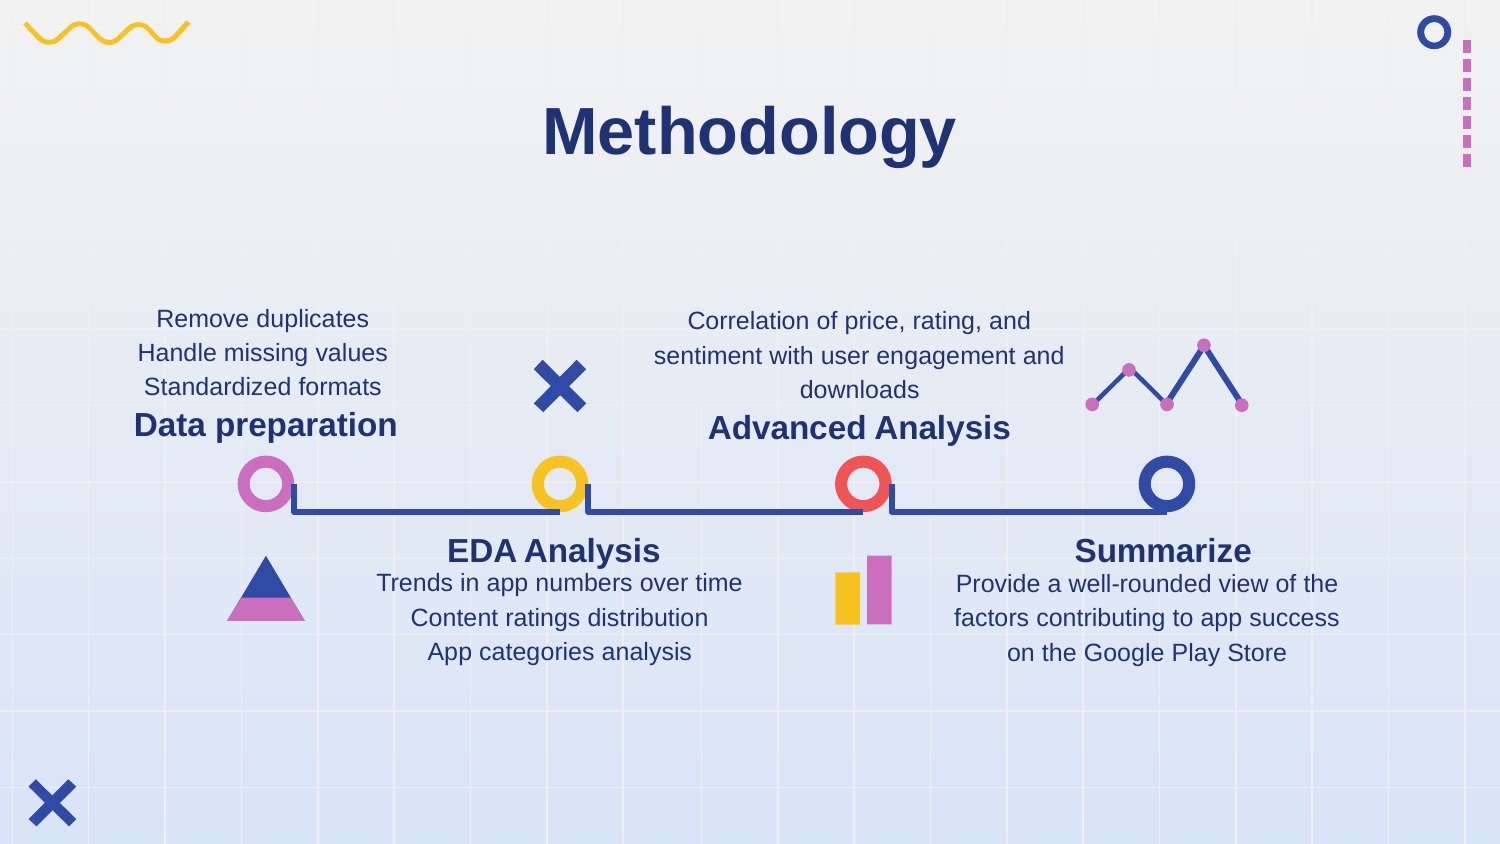

# Methodology
Remove duplicates
Handle missing values Standardized formats
Correlation of price, rating, and sentiment with user engagement and downloads

Data preparation
Advanced Analysis

EDA Analysis
Summarize
Trends in app numbers over time
Content ratings distribution
App categories analysis

Provide a well-rounded view of the factors contributing to app success on the Google Play Store